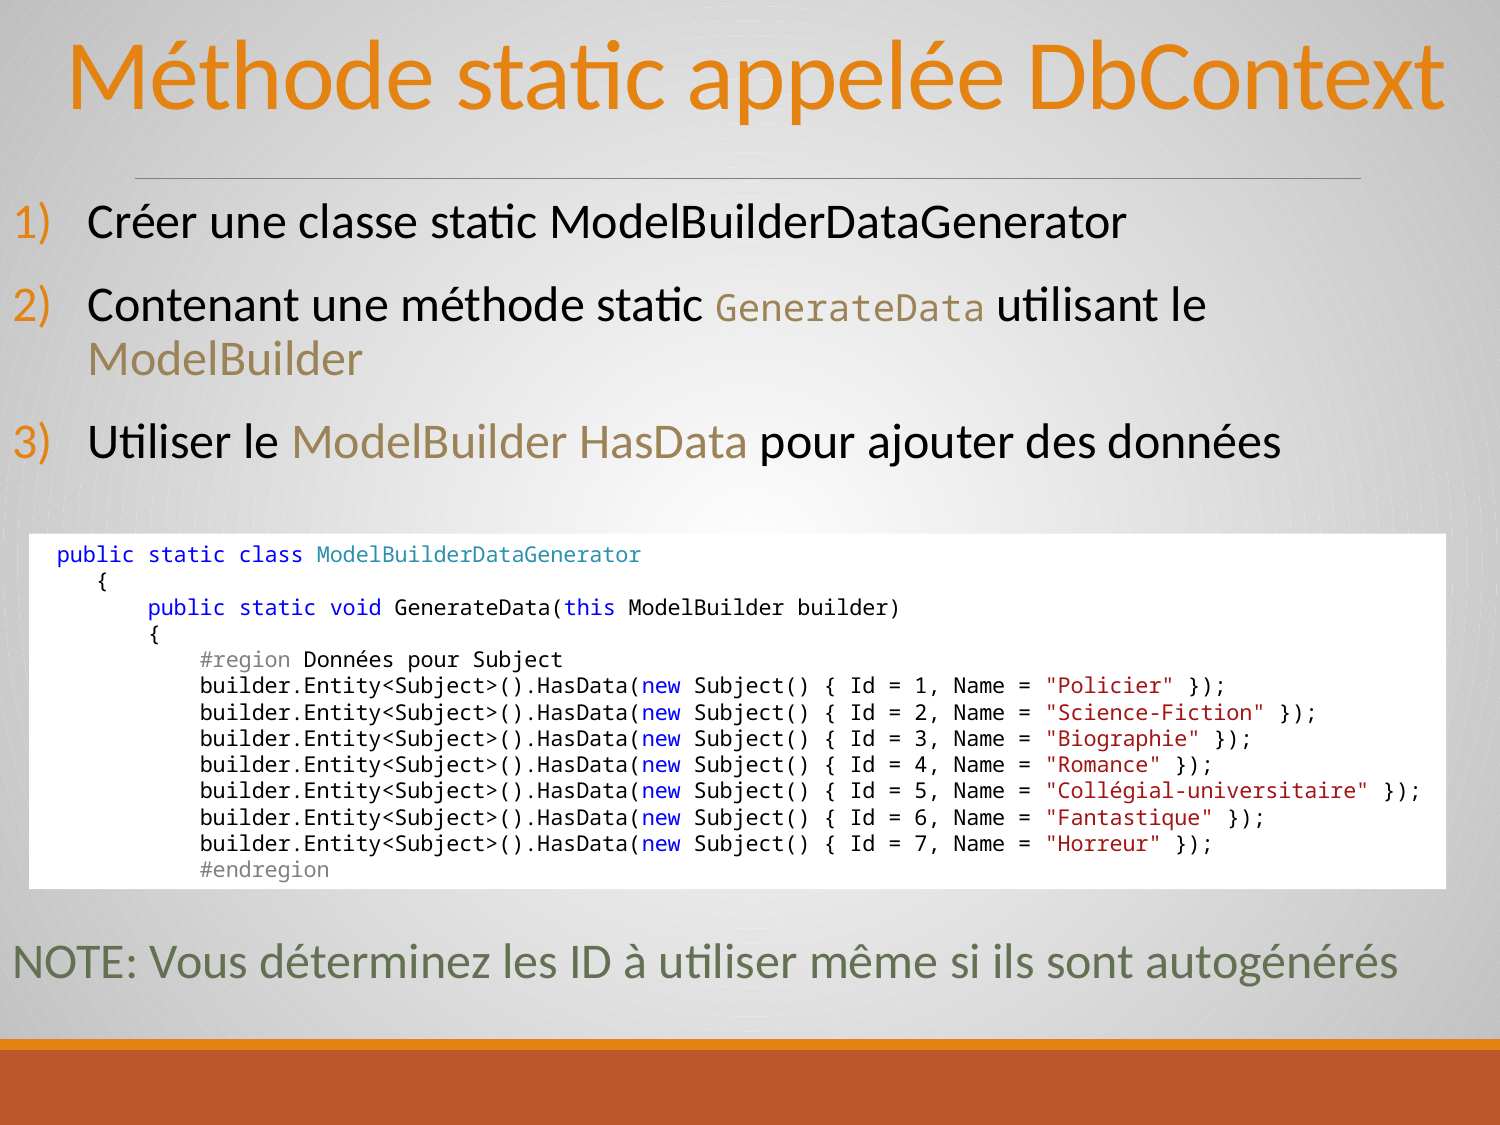

# Méthode static appelée DbContext
Créer une classe static ModelBuilderDataGenerator
Contenant une méthode static GenerateData utilisant le ModelBuilder
Utiliser le ModelBuilder HasData pour ajouter des données

 public static class ModelBuilderDataGenerator
    {
        public static void GenerateData(this ModelBuilder builder)
        {
            #region Données pour Subject
            builder.Entity<Subject>().HasData(new Subject() { Id = 1, Name = "Policier" });
            builder.Entity<Subject>().HasData(new Subject() { Id = 2, Name = "Science-Fiction" });
            builder.Entity<Subject>().HasData(new Subject() { Id = 3, Name = "Biographie" });
            builder.Entity<Subject>().HasData(new Subject() { Id = 4, Name = "Romance" });
            builder.Entity<Subject>().HasData(new Subject() { Id = 5, Name = "Collégial-universitaire" });
            builder.Entity<Subject>().HasData(new Subject() { Id = 6, Name = "Fantastique" });
            builder.Entity<Subject>().HasData(new Subject() { Id = 7, Name = "Horreur" });
            #endregion
NOTE: Vous déterminez les ID à utiliser même si ils sont autogénérés